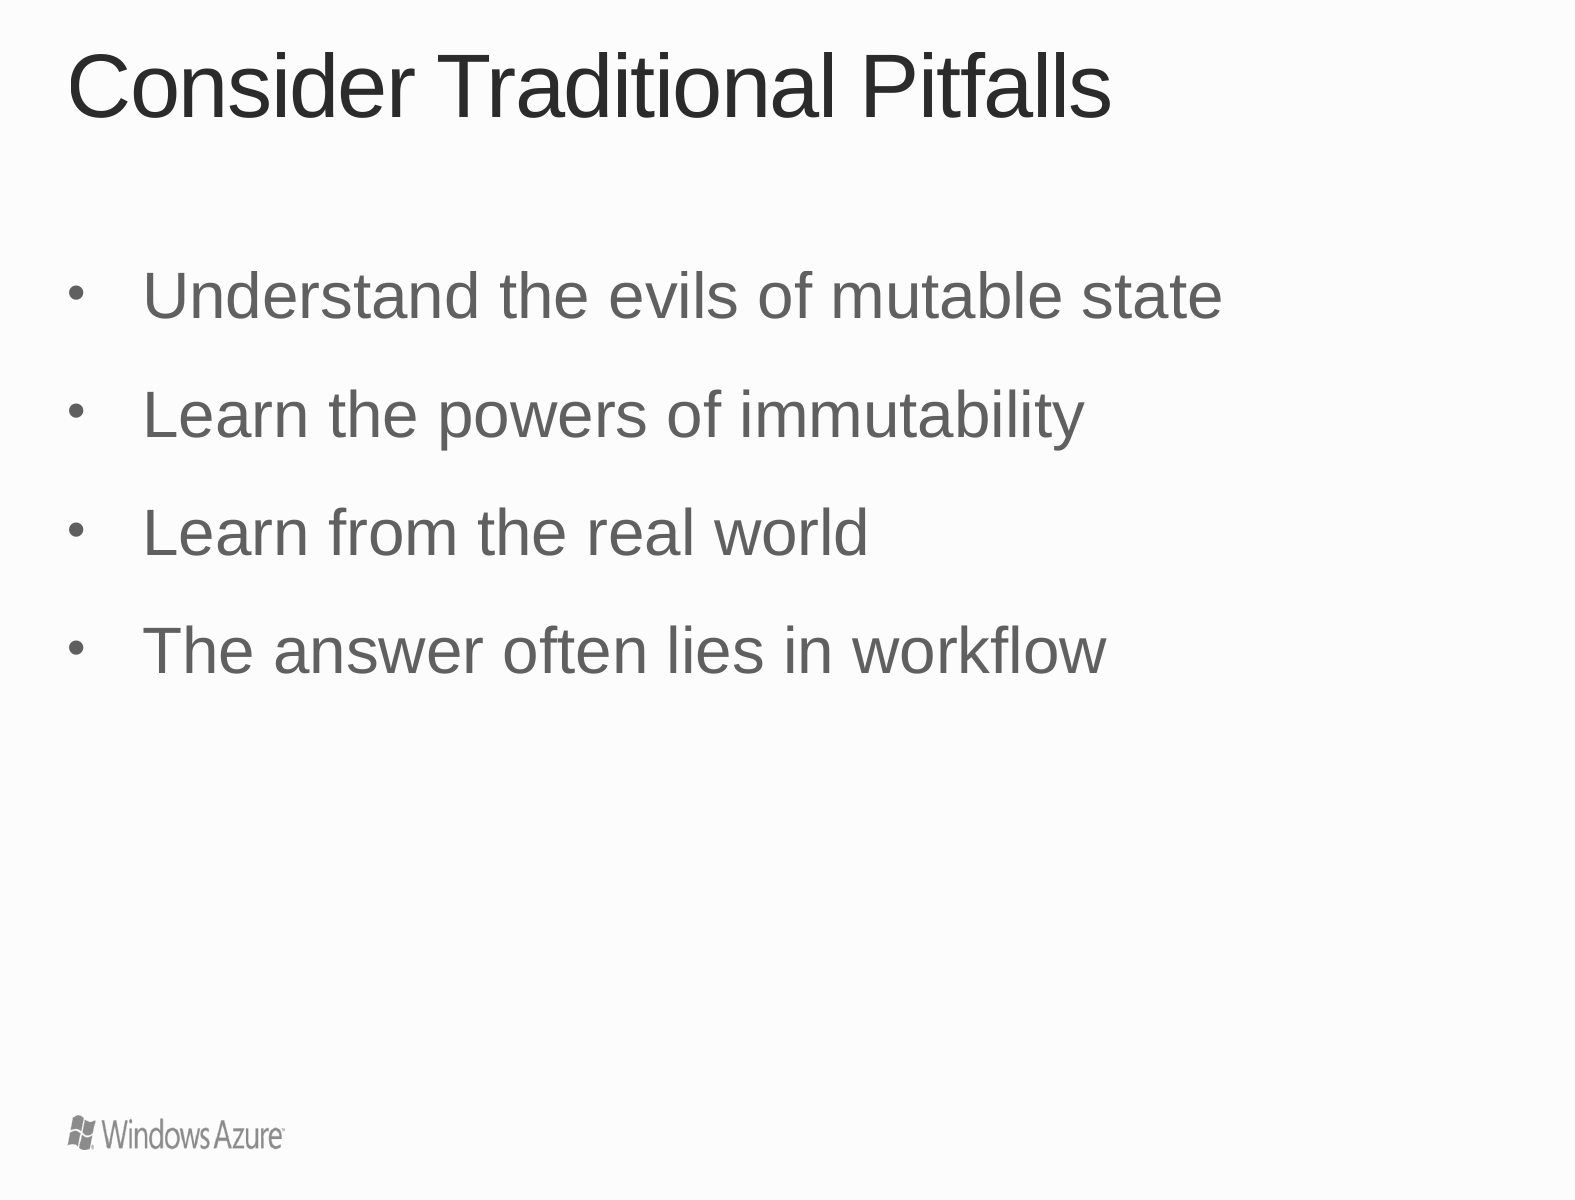

# Consider Traditional Pitfalls
Understand the evils of mutable state
Learn the powers of immutability
Learn from the real world
The answer often lies in workflow